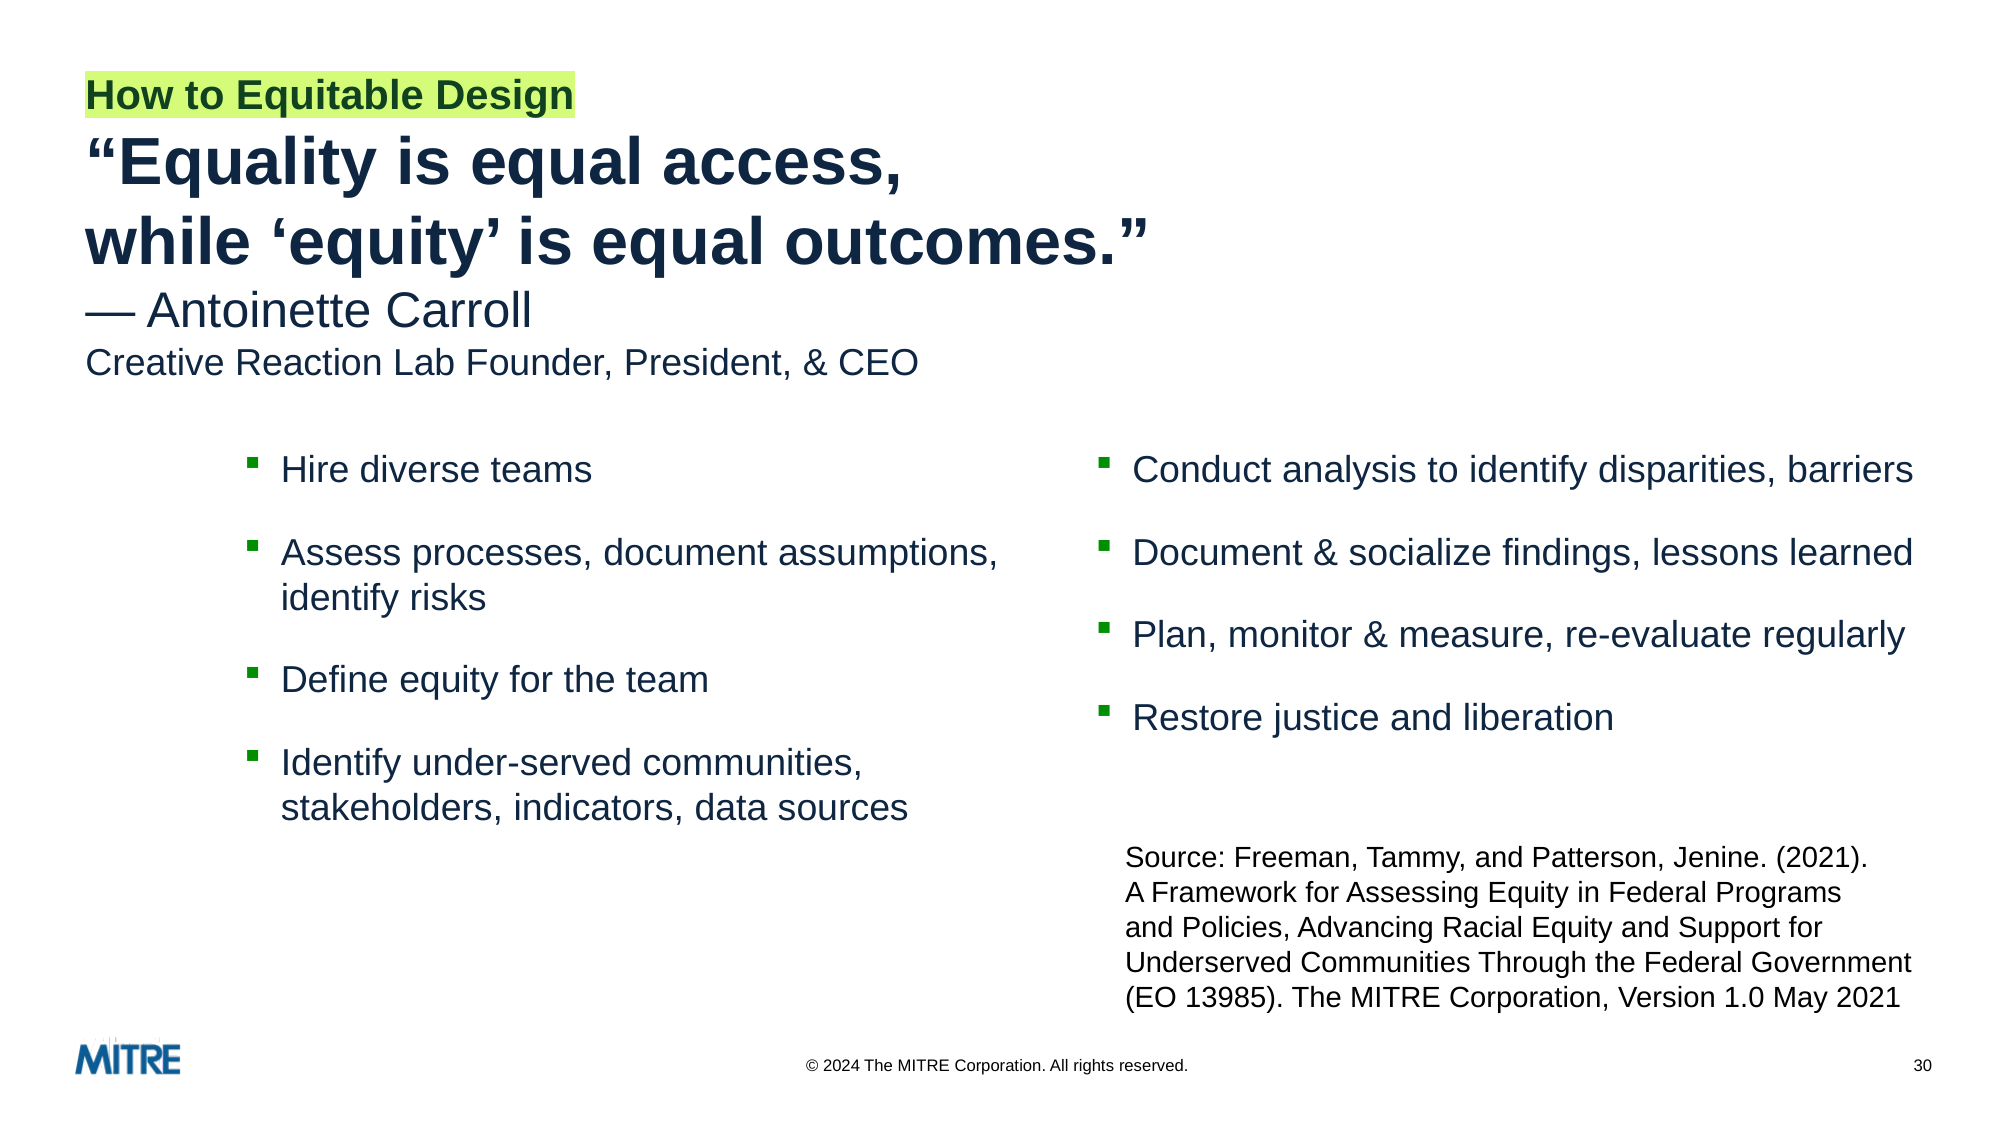

# How to Equitable Design “Equality is equal access, while ‘equity’ is equal outcomes.” — Antoinette Carroll Creative Reaction Lab Founder, President, & CEO
Hire diverse teams
Assess processes, document assumptions, identify risks
Define equity for the team
Identify under-served communities, stakeholders, indicators, data sources
Conduct analysis to identify disparities, barriers
Document & socialize findings, lessons learned
Plan, monitor & measure, re-evaluate regularly
Restore justice and liberation
Source: Freeman, Tammy, and Patterson, Jenine. (2021).
A Framework for Assessing Equity in Federal Programs
and Policies, Advancing Racial Equity and Support for Underserved Communities Through the Federal Government (EO 13985). The MITRE Corporation, Version 1.0 May 2021
© 2024 The MITRE Corporation. All rights reserved.
30